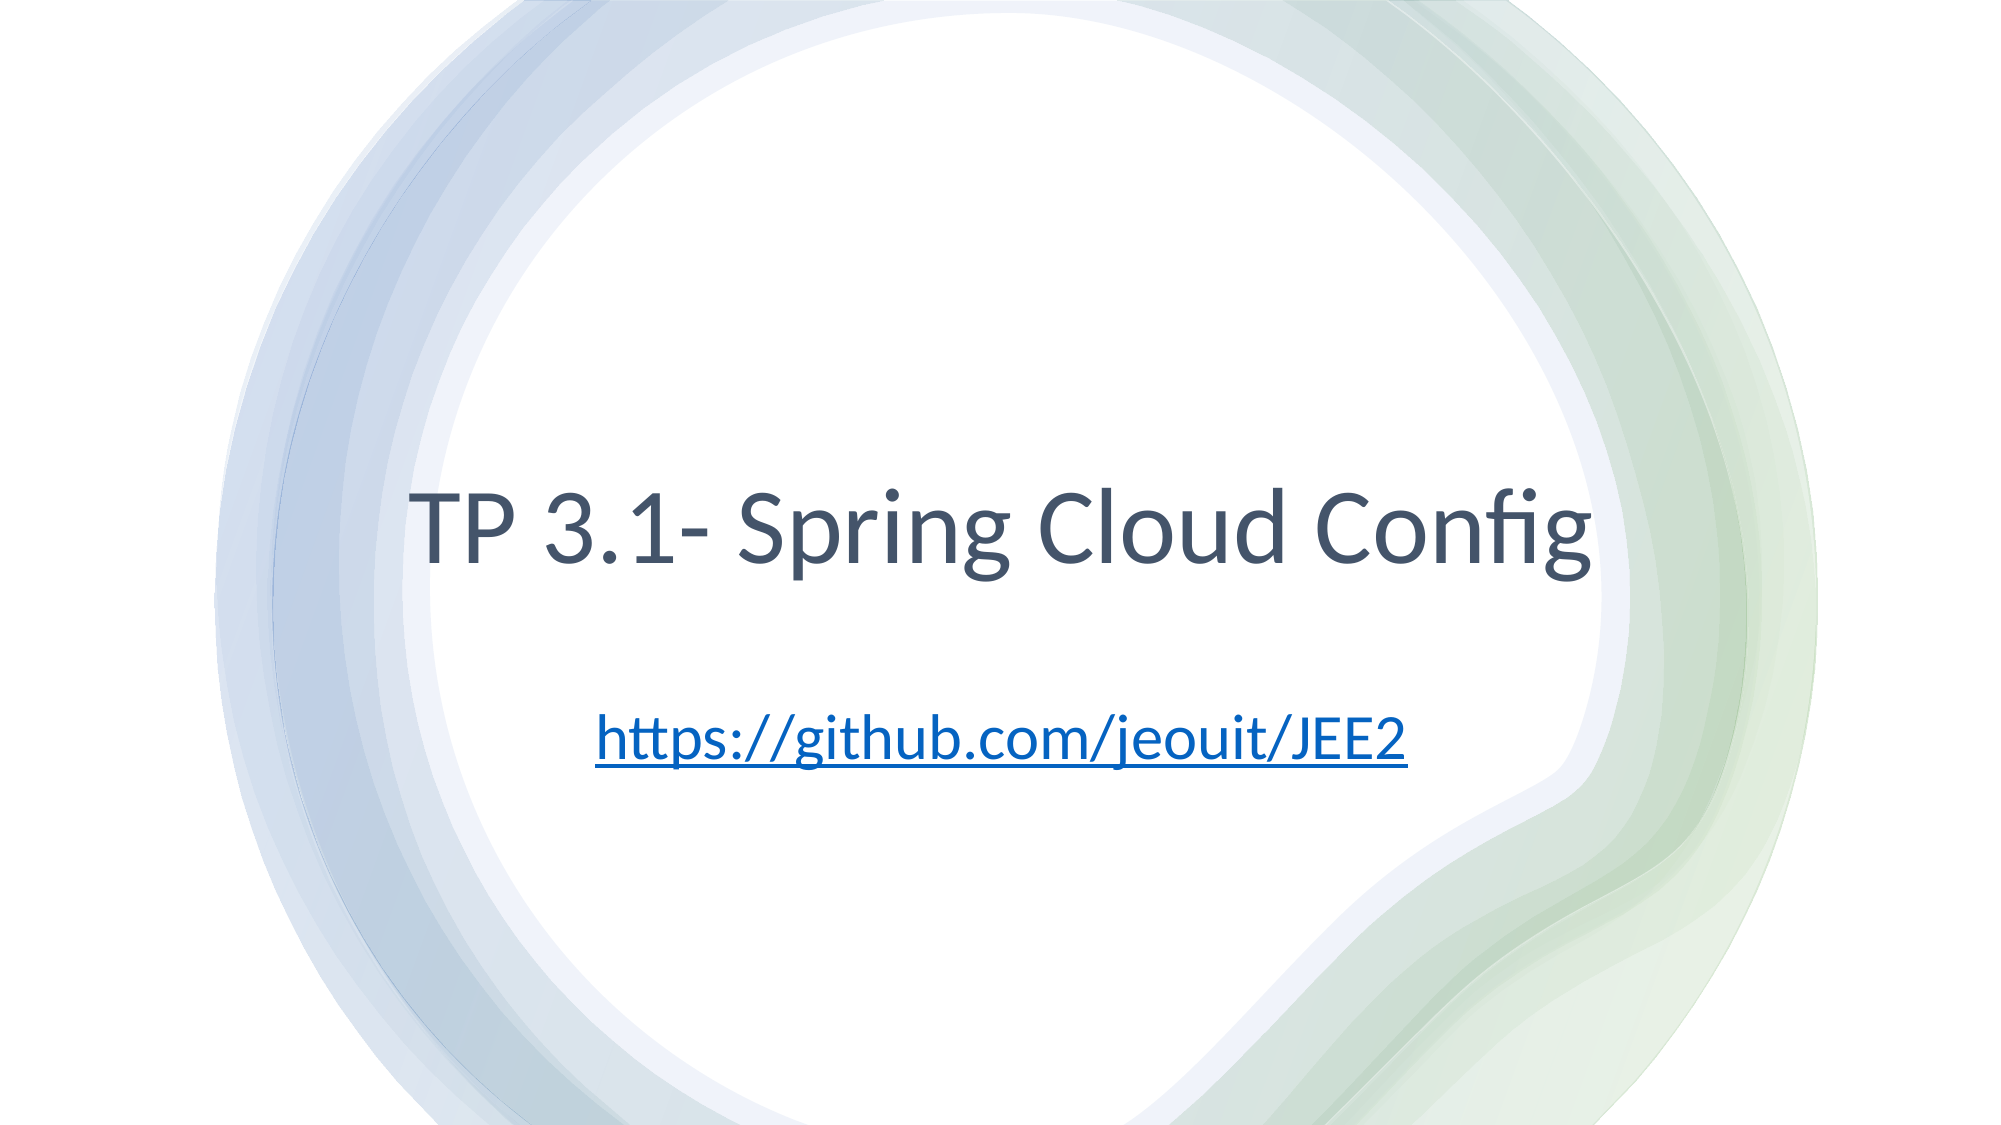

# TP 3.1- Spring Cloud Config https://github.com/jeouit/JEE2